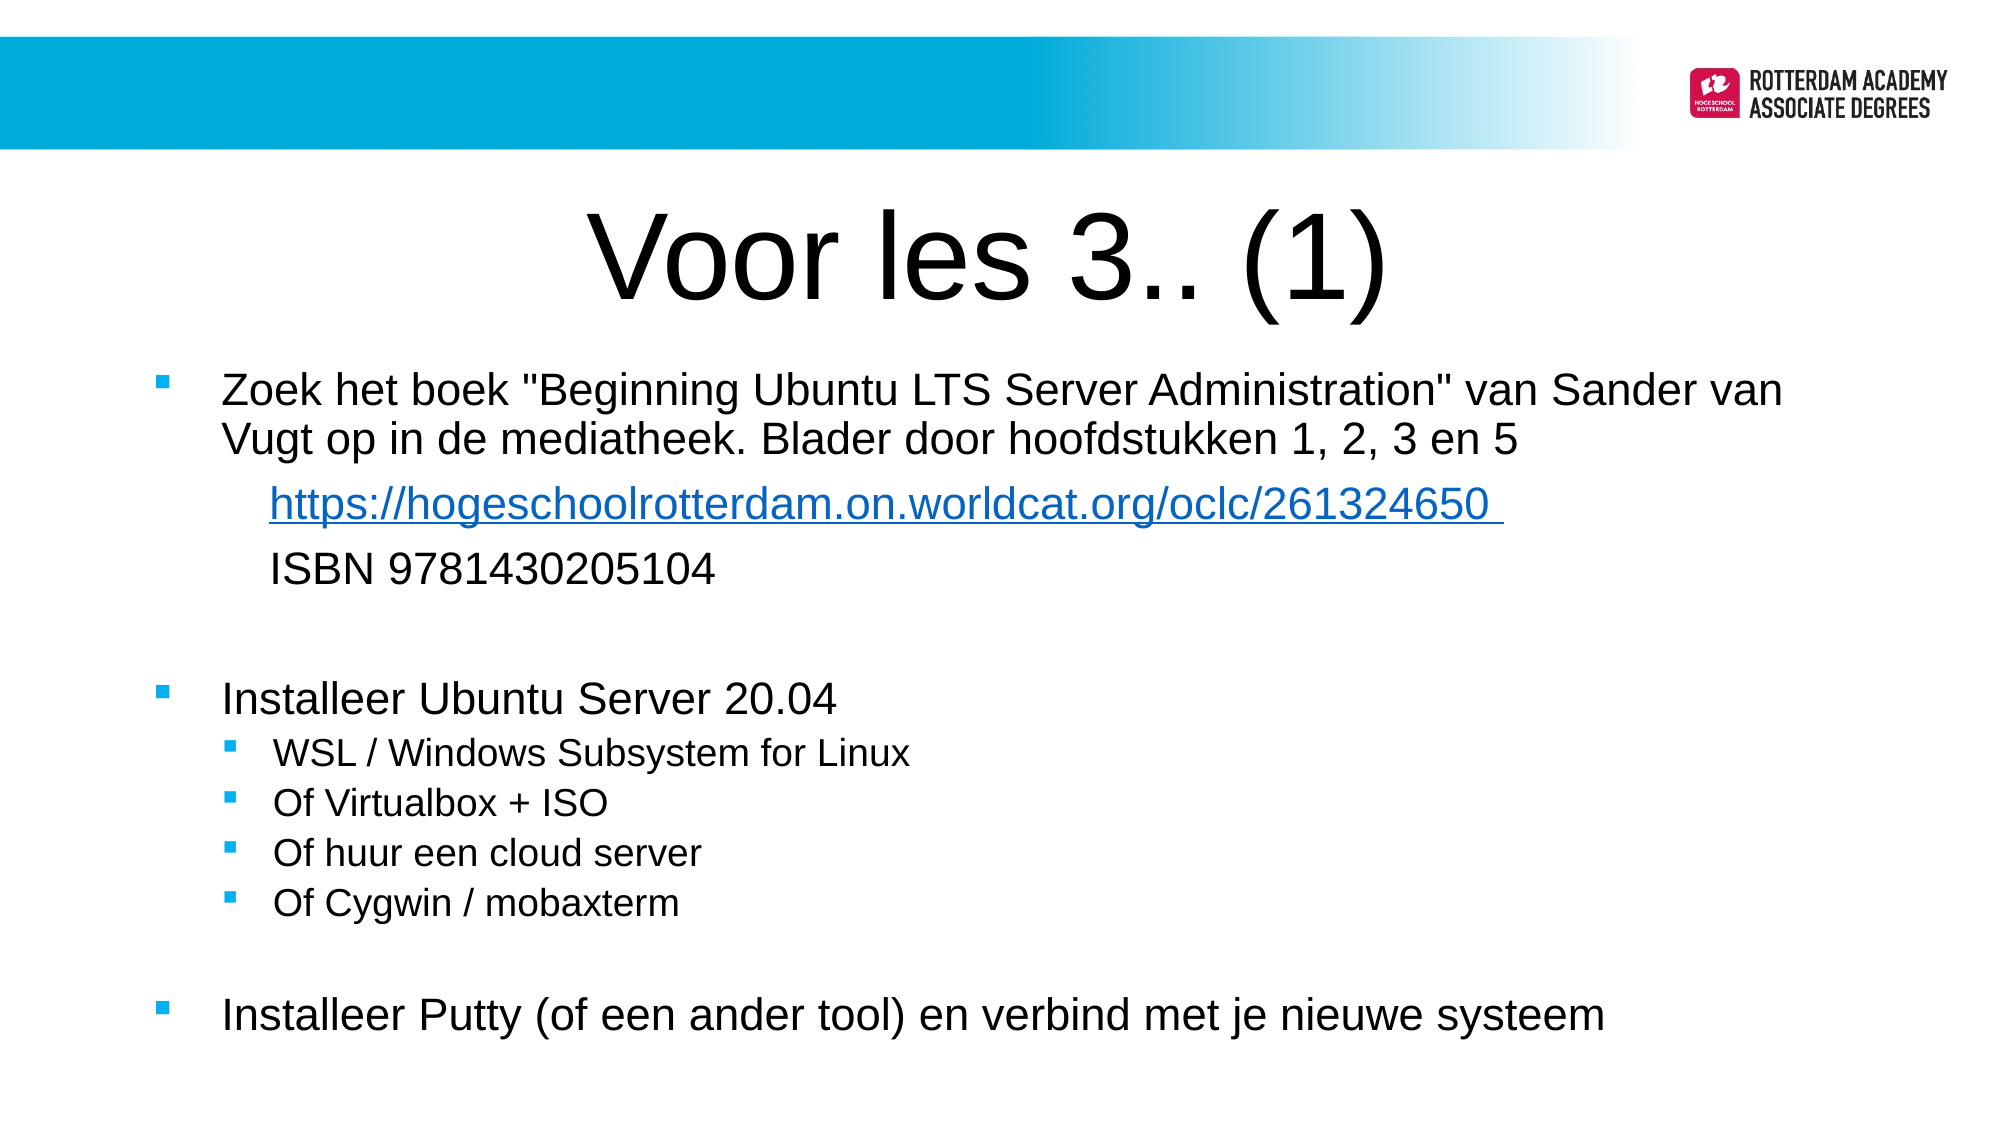

Voor les 3.. (1)
Zoek het boek "Beginning Ubuntu LTS Server Administration" van Sander van Vugt op in de mediatheek. Blader door hoofdstukken 1, 2, 3 en 5
	https://hogeschoolrotterdam.on.worldcat.org/oclc/261324650
	ISBN 9781430205104

Installeer Ubuntu Server 20.04
WSL / Windows Subsystem for Linux
Of Virtualbox + ISO
Of huur een cloud server
Of Cygwin / mobaxterm

Installeer Putty (of een ander tool) en verbind met je nieuwe systeem

Periode 1
Periode 1